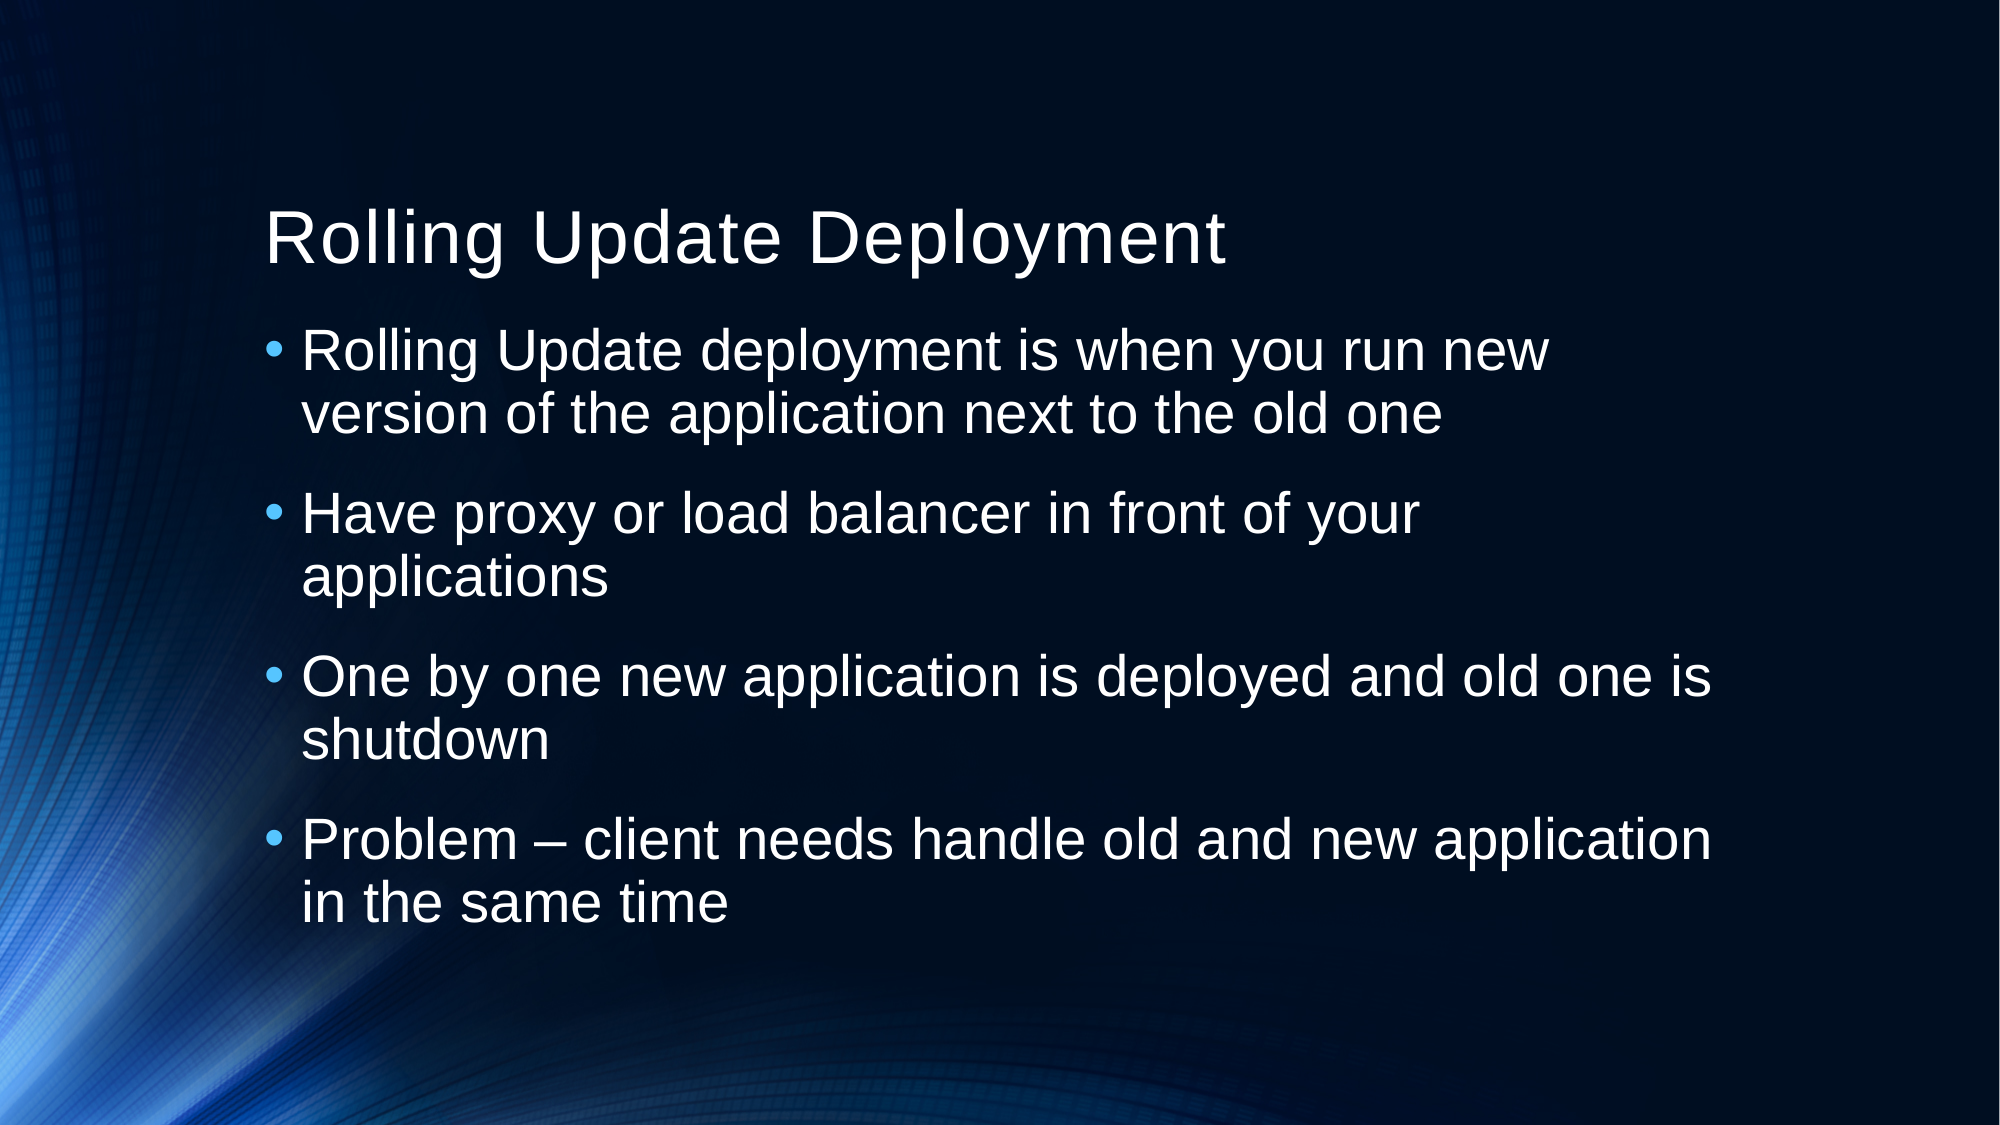

# Rolling Update Deployment
Rolling Update deployment is when you run new version of the application next to the old one
Have proxy or load balancer in front of your applications
One by one new application is deployed and old one is shutdown
Problem – client needs handle old and new application in the same time